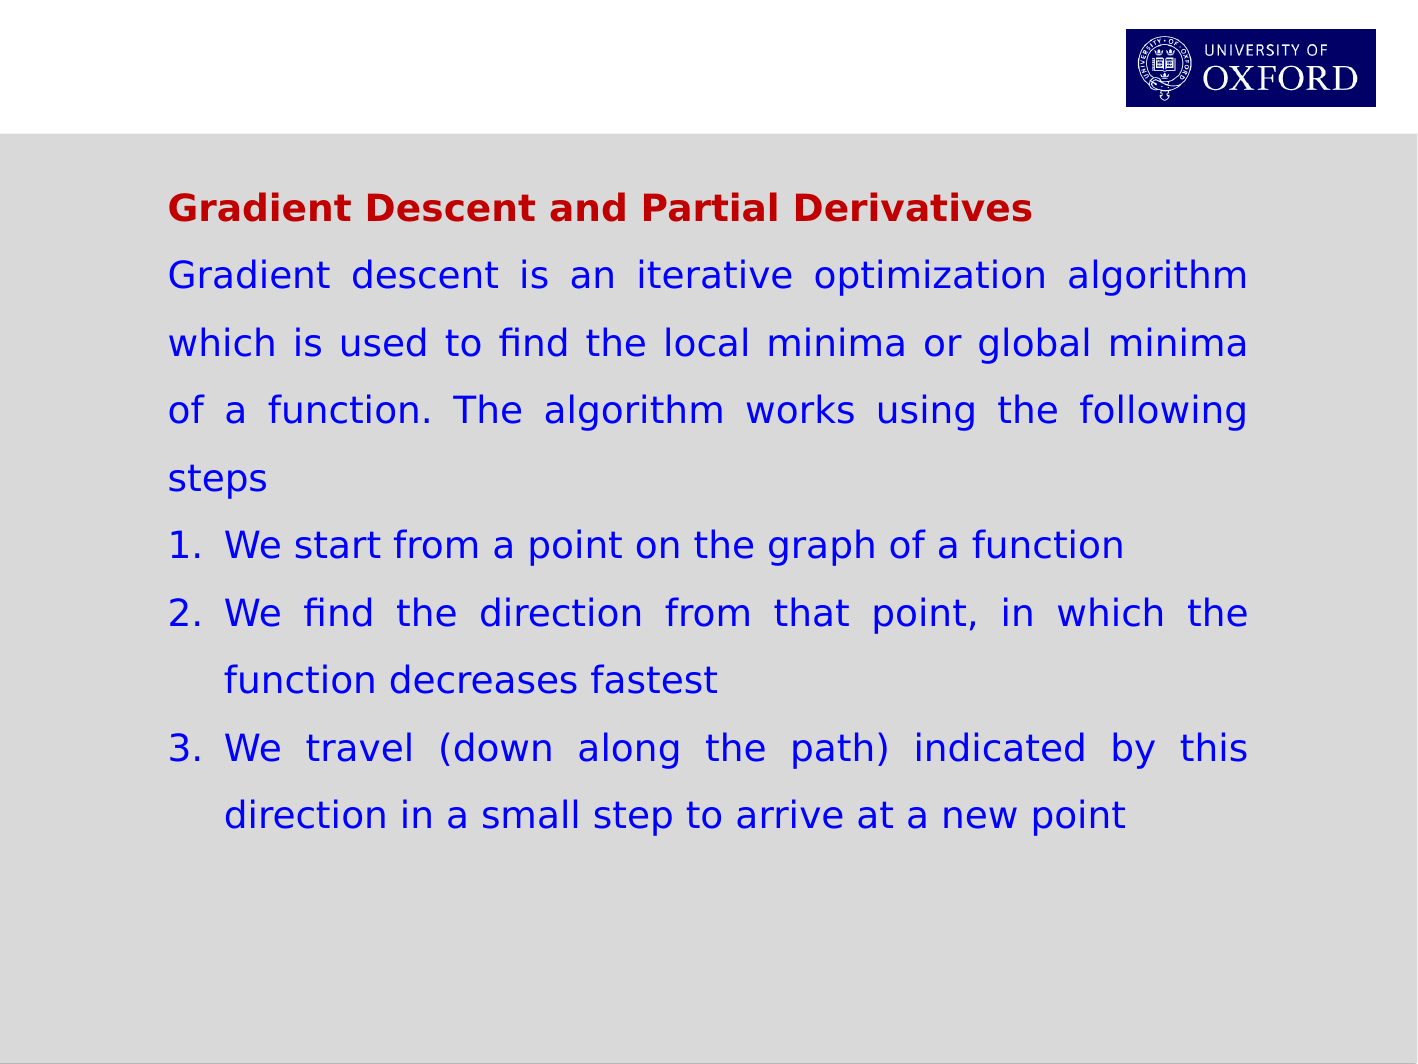

Gradient Descent and Partial Derivatives
Gradient descent is an iterative optimization algorithm which is used to find the local minima or global minima of a function. The algorithm works using the following steps
We start from a point on the graph of a function
We find the direction from that point, in which the function decreases fastest
We travel (down along the path) indicated by this direction in a small step to arrive at a new point